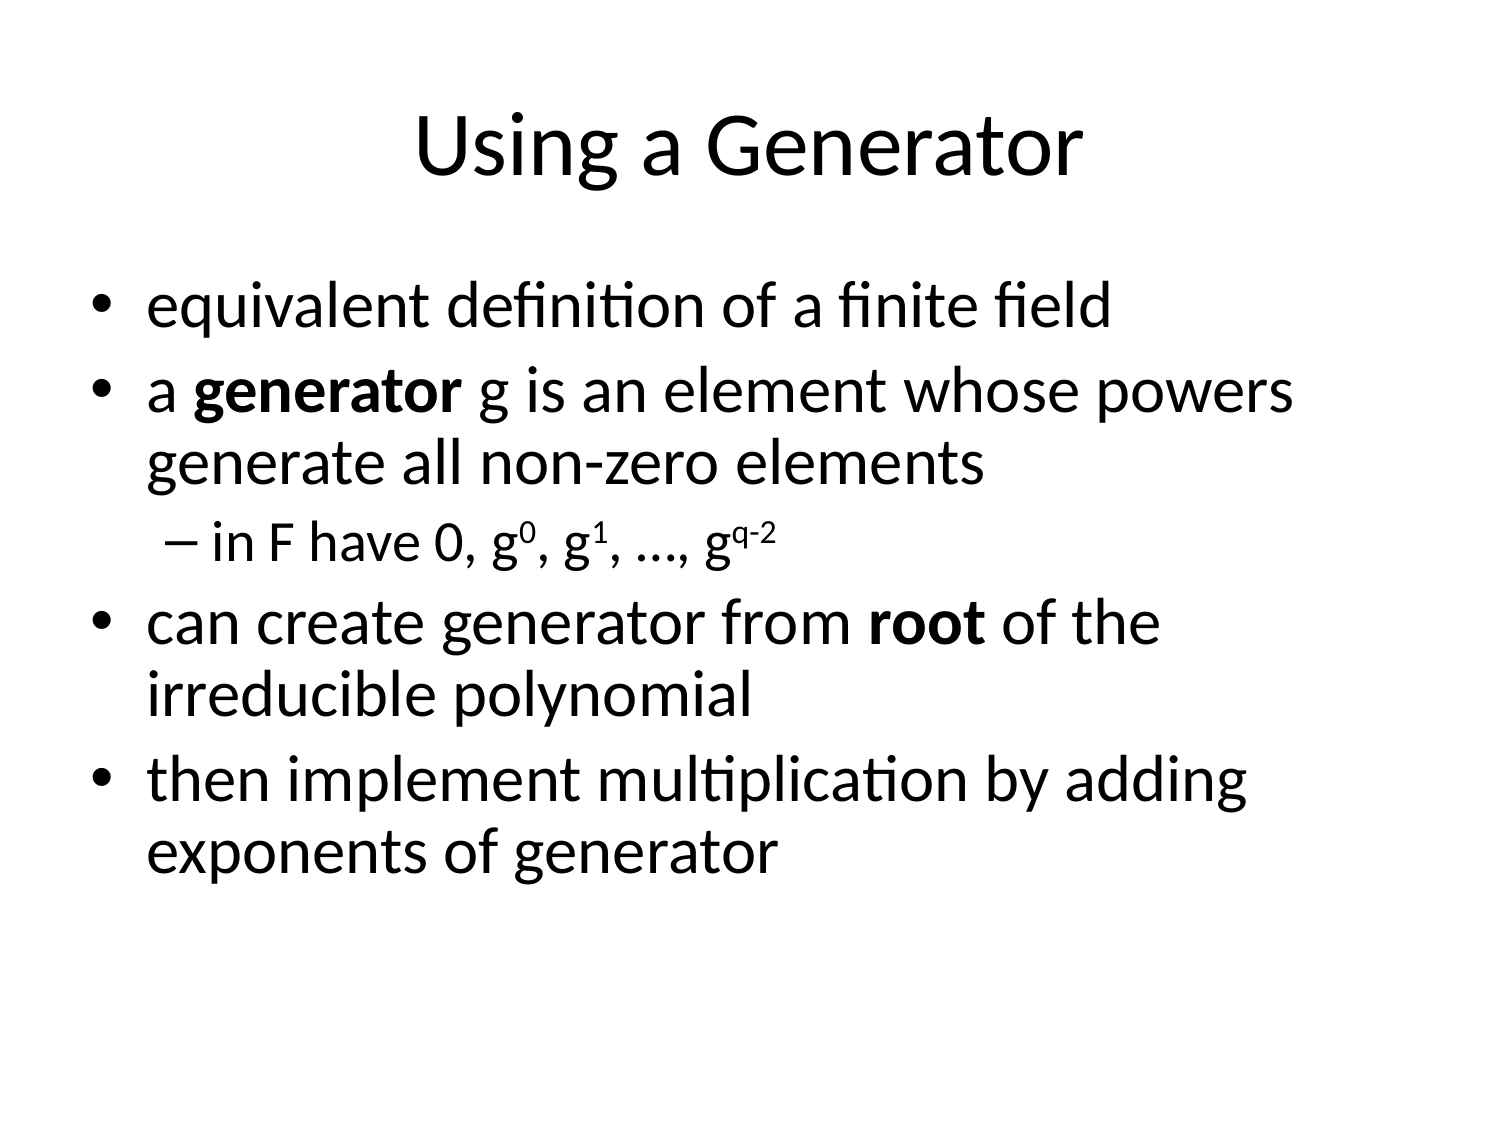

# Using a Generator
equivalent definition of a finite field
a generator g is an element whose powers generate all non-zero elements
in F have 0, g0, g1, …, gq-2
can create generator from root of the irreducible polynomial
then implement multiplication by adding exponents of generator